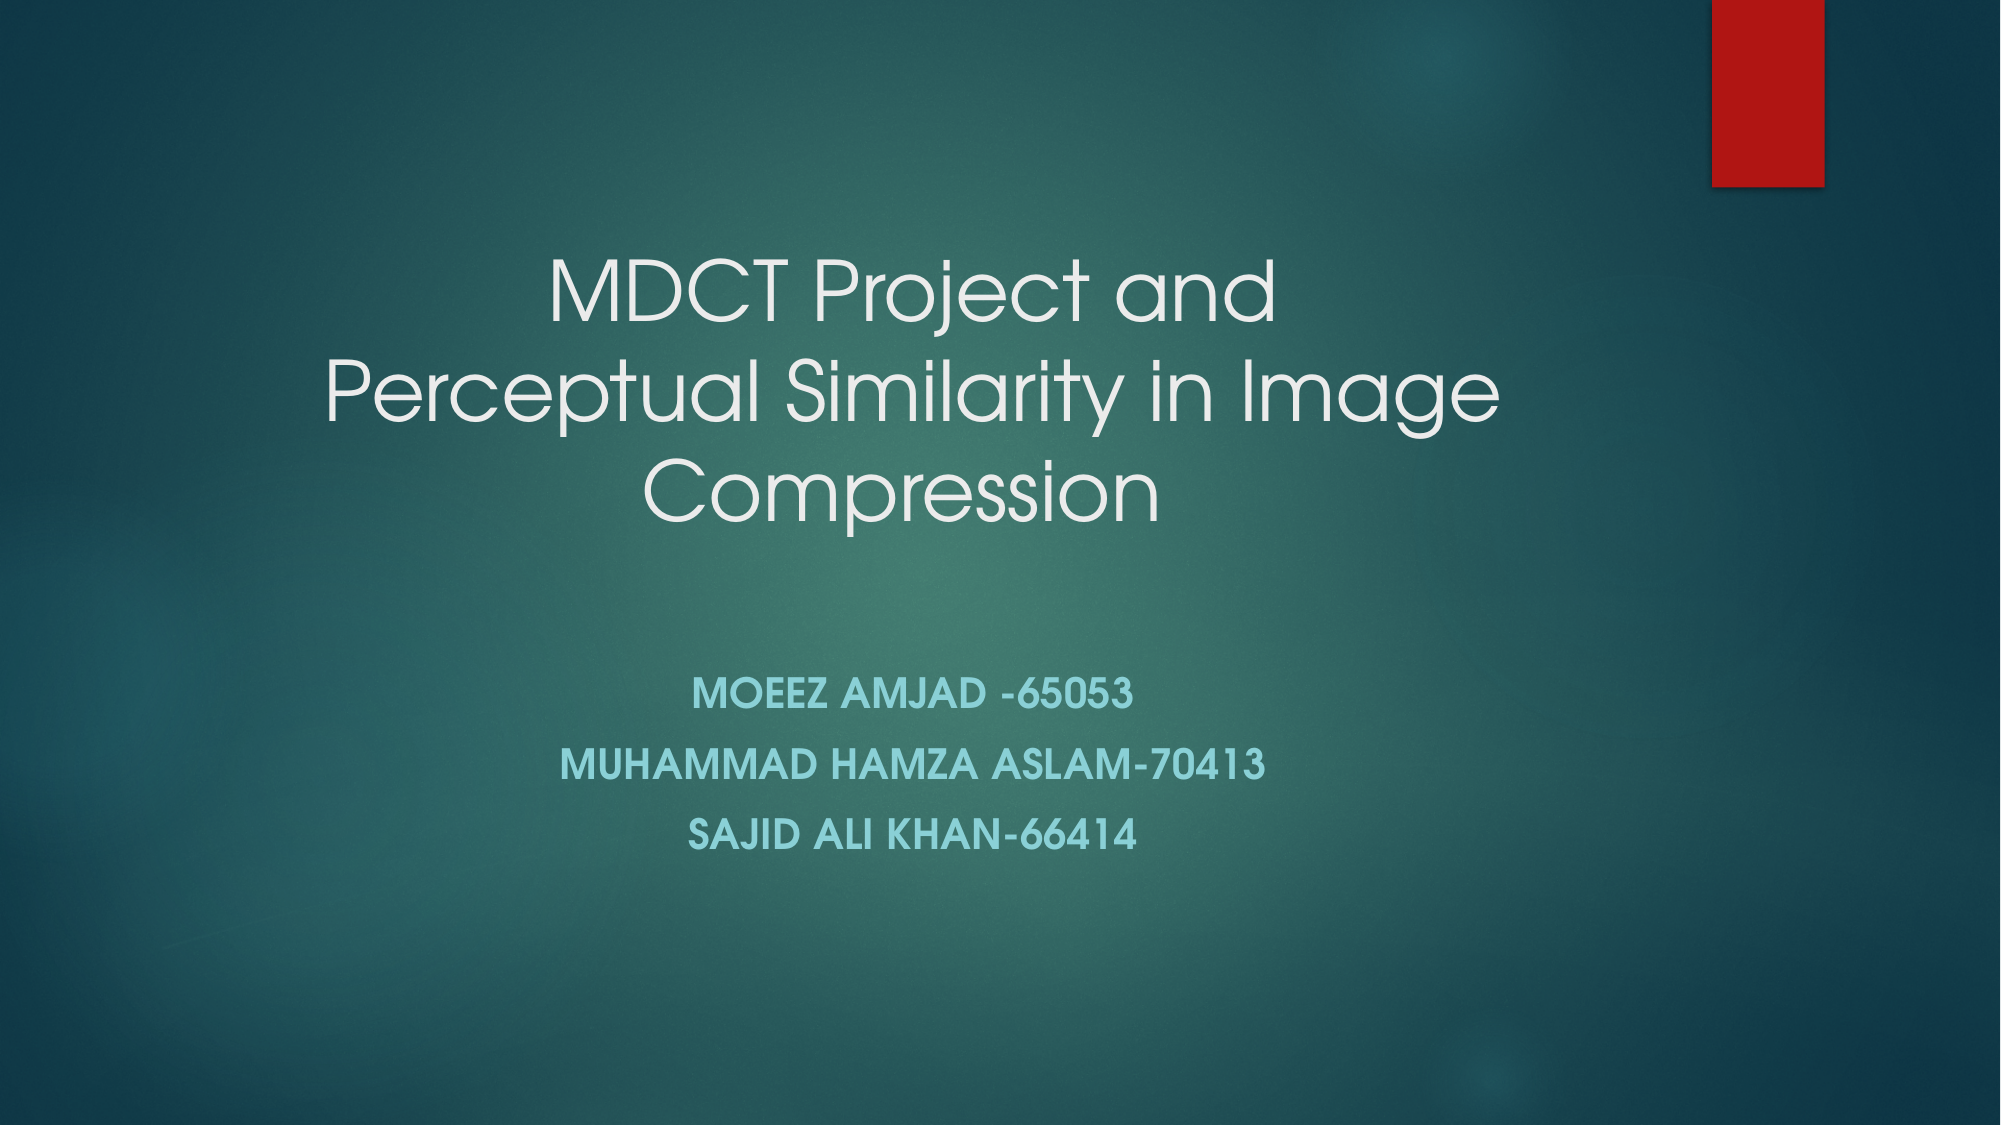

# MDCT Project and Perceptual Similarity in Image Compression
Moeez Amjad -65053
 Muhammad Hamza Aslam-70413
Sajid Ali khan-66414